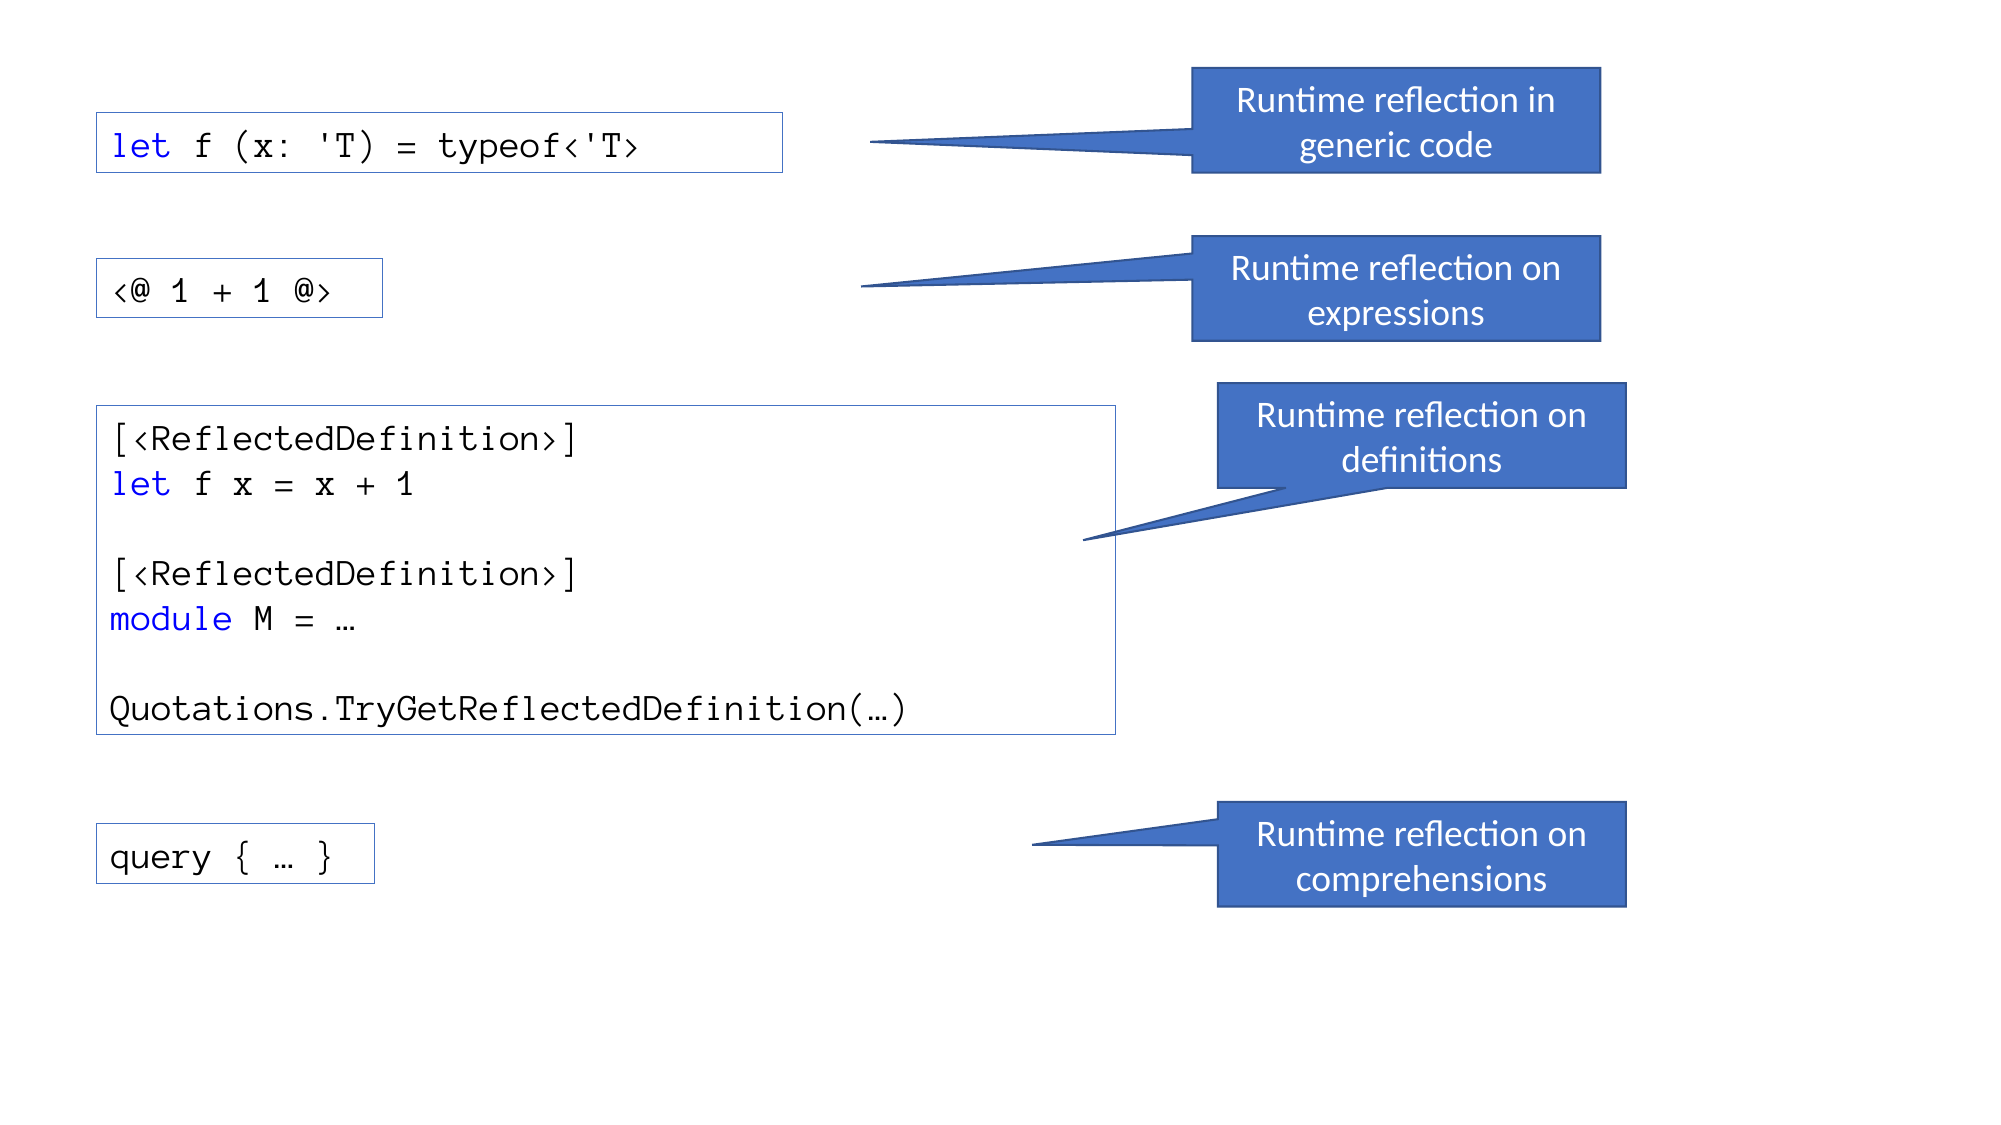

Runtime reflection in generic code
let f (x: 'T) = typeof<'T>
Runtime reflection on expressions
<@ 1 + 1 @>
Runtime reflection on definitions
[<ReflectedDefinition>]
let f x = x + 1

[<ReflectedDefinition>]
module M = …

Quotations.TryGetReflectedDefinition(…)
Runtime reflection on comprehensions
query { … }